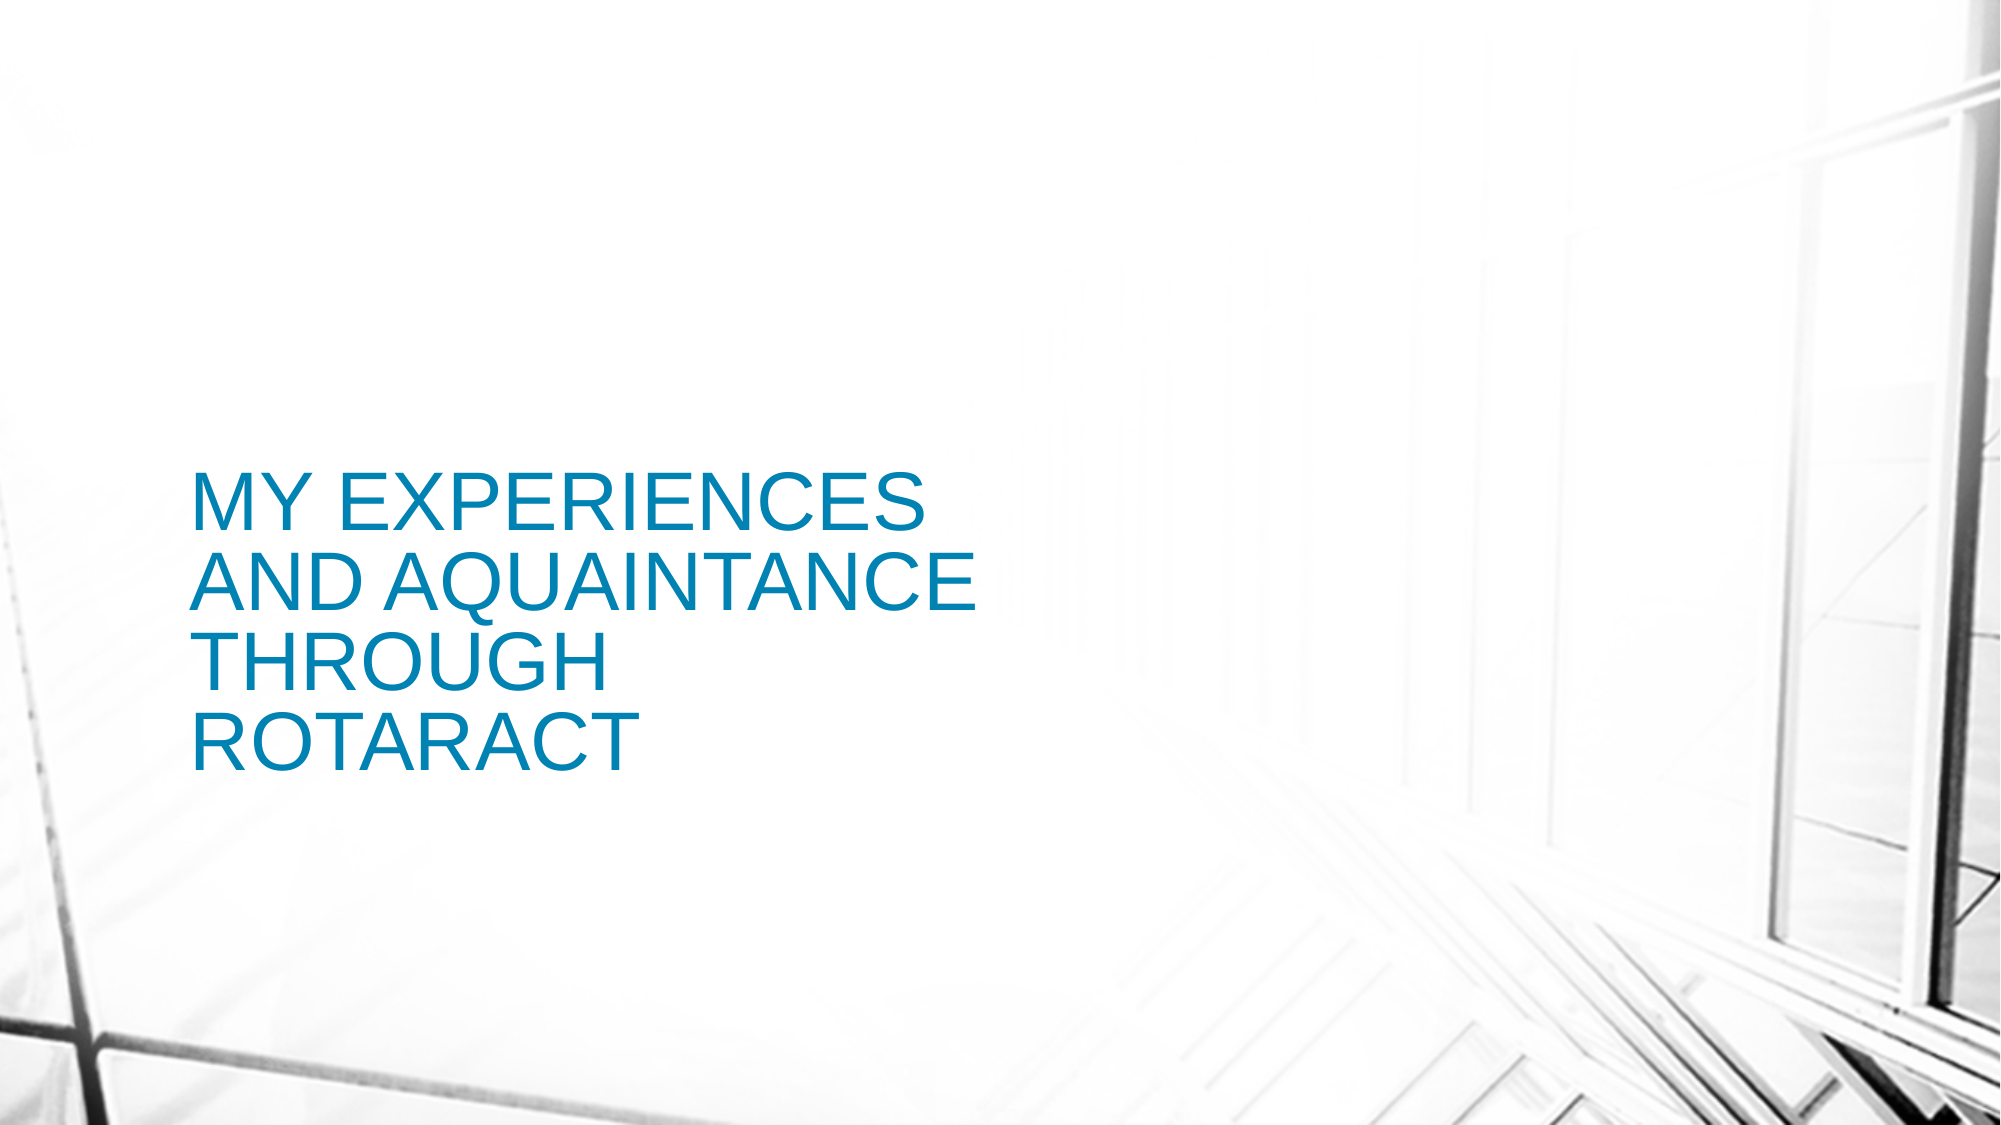

# MY EXPERIENCES AND AQUAINTANCE THROUGH ROTARACT